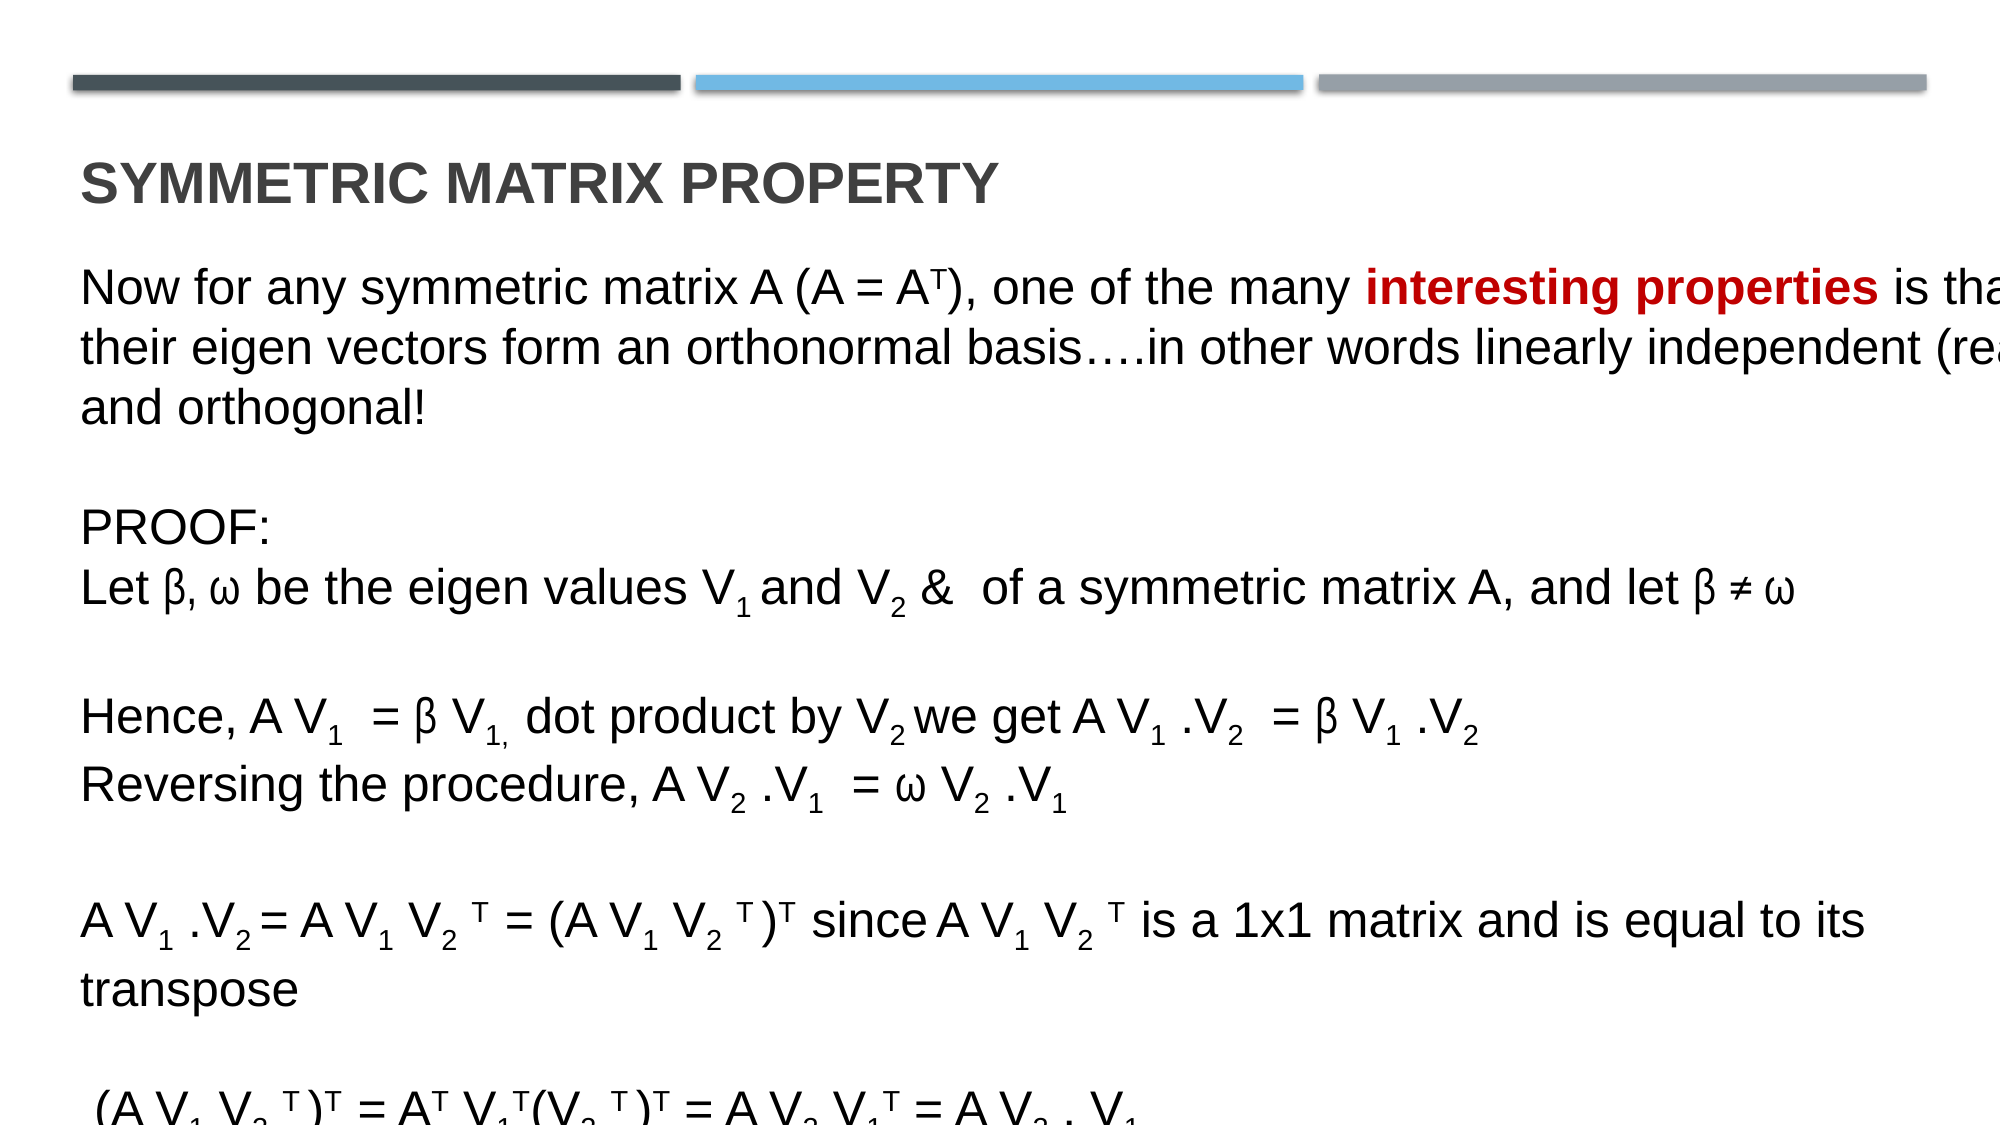

# SYMMETRIC MATRIX PROPERTY
Now for any symmetric matrix A (A = AT), one of the many interesting properties is that their eigen vectors form an orthonormal basis….in other words linearly independent (real) and orthogonal!

PROOF:
Let β, ω be the eigen values V1 and V2 &  of a symmetric matrix A, and let β ≠ ω

Hence, A V1  = β V1,  dot product by V2 we get A V1 .V2  = β V1 .V2
Reversing the procedure, A V2 .V1  = ω V2 .V1

A V1 .V2 = A V1 V2 T  = (A V1 V2 T )T  since A V1 V2 T  is a 1x1 matrix and is equal to its transpose

 (A V1 V2 T )T  = AT V1T(V2 T )T = A V2 V1T = A V2 . V1